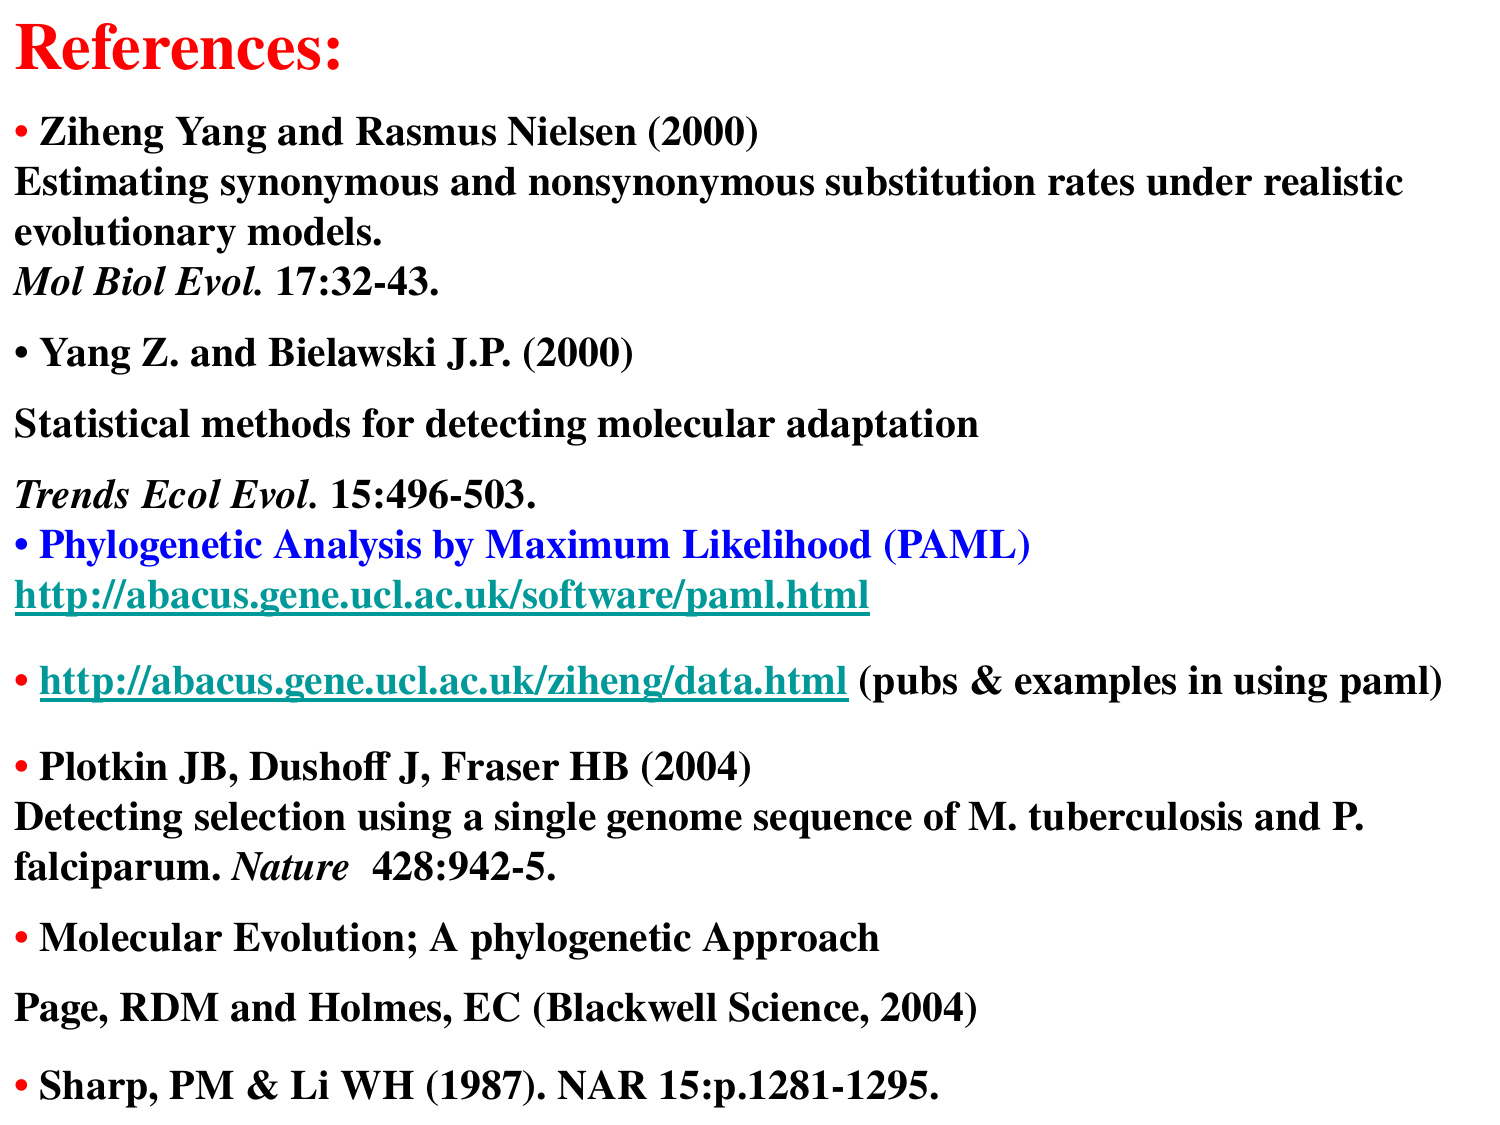

References:
• Ziheng Yang and Rasmus Nielsen (2000)
Estimating synonymous and nonsynonymous substitution rates under realistic evolutionary models.
Mol Biol Evol. 17:32-43.
• Yang Z. and Bielawski J.P. (2000)
Statistical methods for detecting molecular adaptation
Trends Ecol Evol. 15:496-503.
• Phylogenetic Analysis by Maximum Likelihood (PAML)
http://abacus.gene.ucl.ac.uk/software/paml.html

• http://abacus.gene.ucl.ac.uk/ziheng/data.html (pubs & examples in using paml)

• Plotkin JB, Dushoff J, Fraser HB (2004)
Detecting selection using a single genome sequence of M. tuberculosis and P. falciparum. Nature  428:942-5.
• Molecular Evolution; A phylogenetic Approach
Page, RDM and Holmes, EC (Blackwell Science, 2004)
• Sharp, PM & Li WH (1987). NAR 15:p.1281-1295.